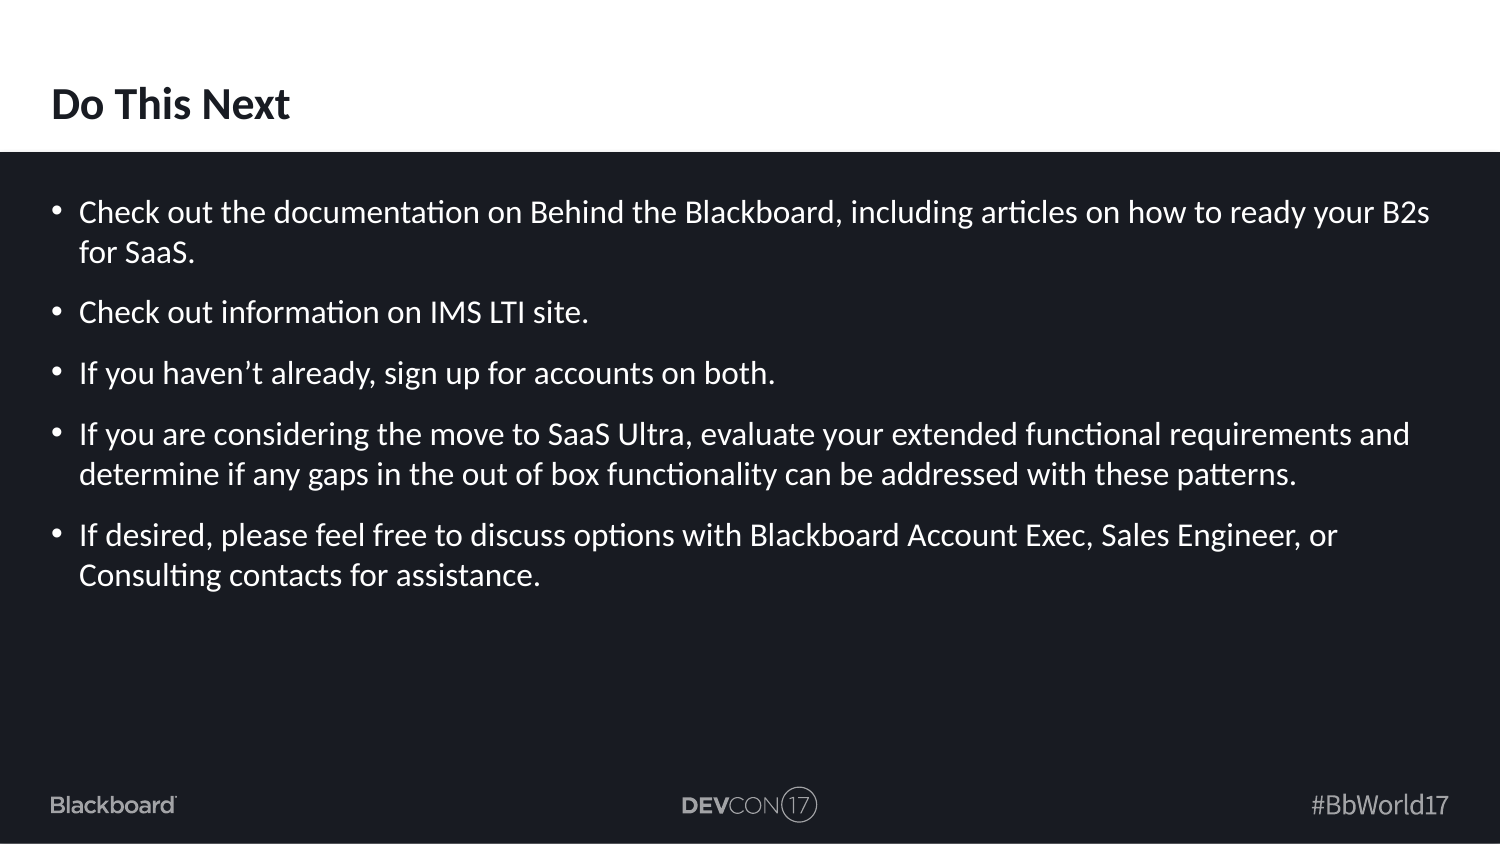

# Do This Next
Check out the documentation on Behind the Blackboard, including articles on how to ready your B2s for SaaS.
Check out information on IMS LTI site.
If you haven’t already, sign up for accounts on both.
If you are considering the move to SaaS Ultra, evaluate your extended functional requirements and determine if any gaps in the out of box functionality can be addressed with these patterns.
If desired, please feel free to discuss options with Blackboard Account Exec, Sales Engineer, or Consulting contacts for assistance.